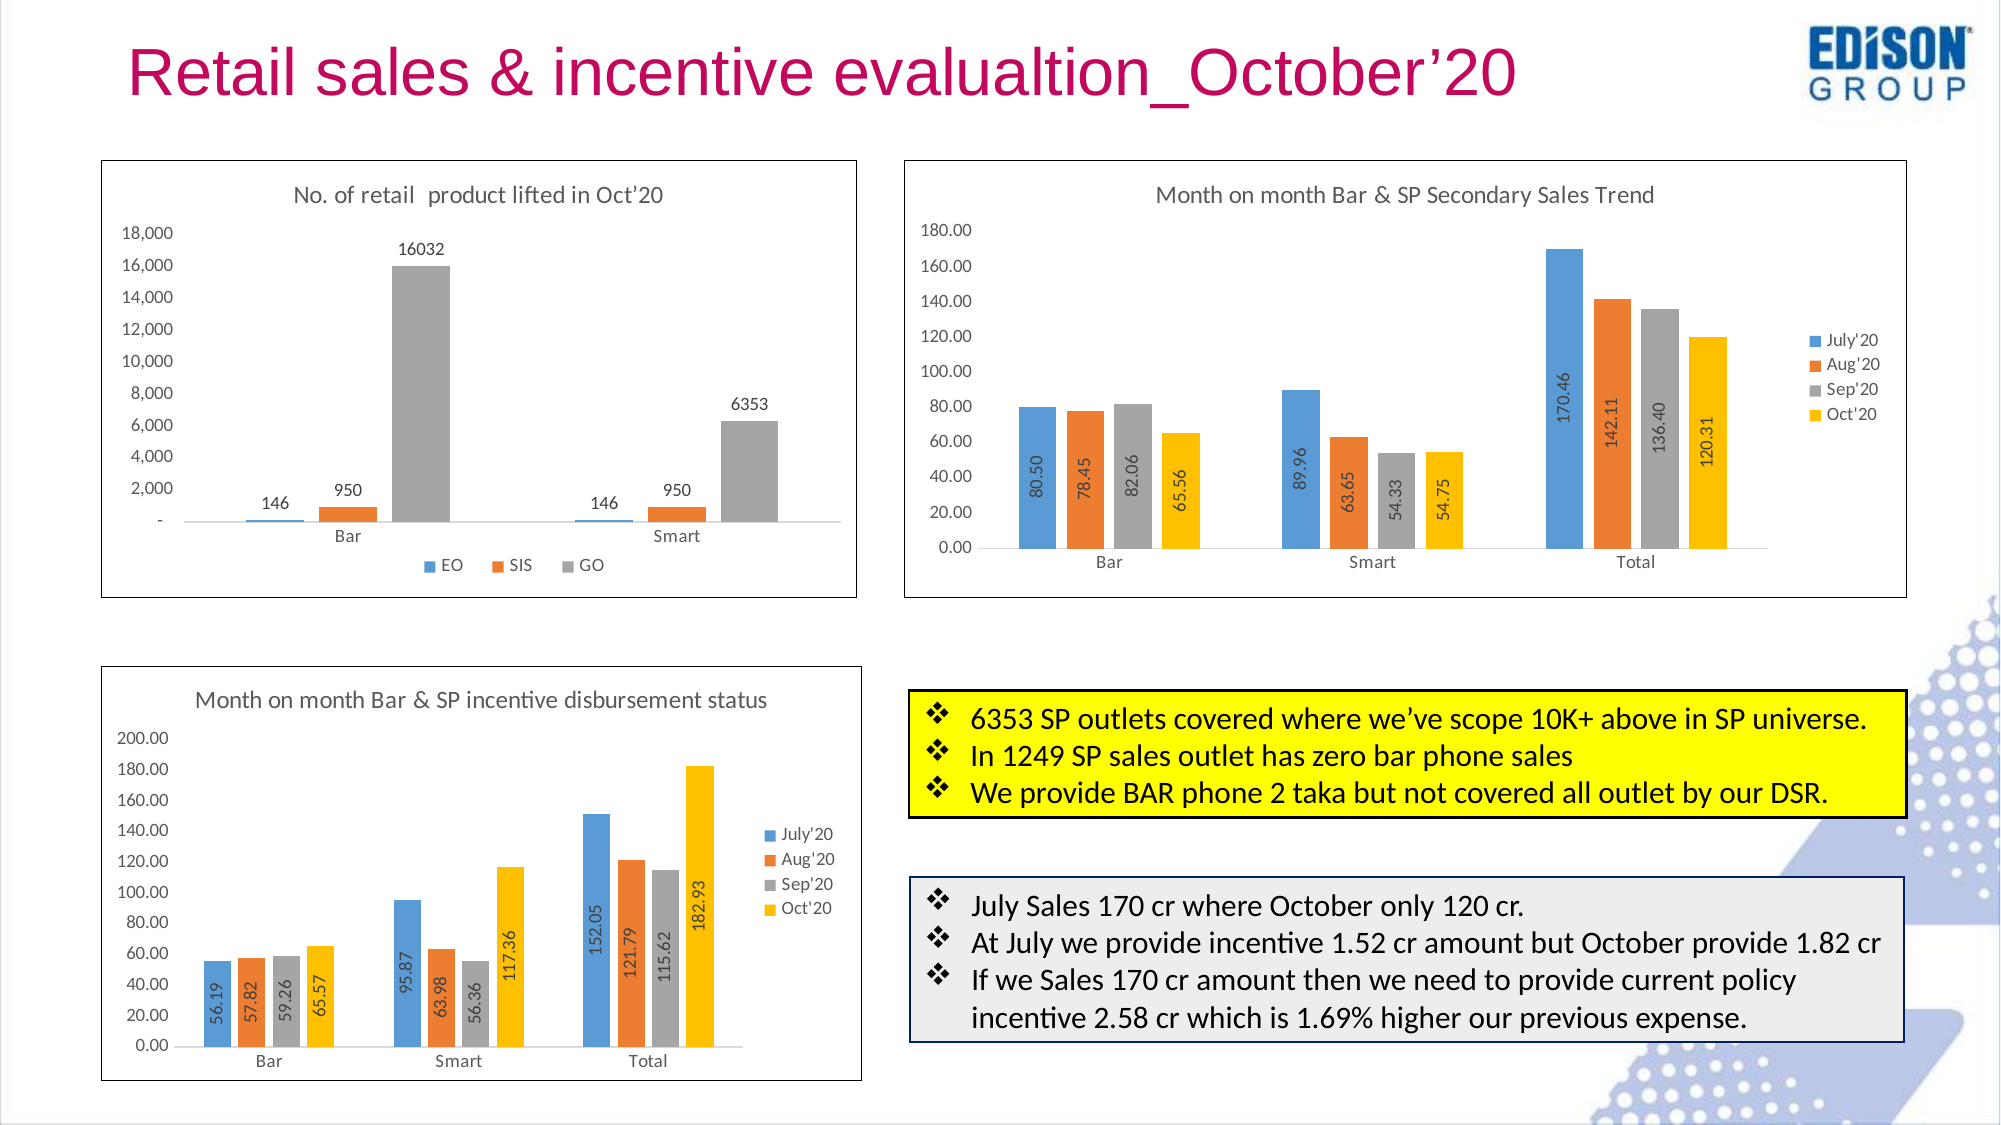

# Retail sales & incentive evalualtion_October’20

### Chart: No. of retail  product lifted in Oct’20

| Category | EO | SIS | GO |
|---|---|---|---|
| Bar | 146.0 | 950.0 | 16032.0 |
| Smart | 146.0 | 950.0 | 6353.0 |

### Chart: Month on month Bar & SP Secondary Sales Trend

| Category | July'20 | Aug'20 | Sep'20   | Oct'20 |
|---|---|---|---|---|
| Bar | 80.496882 | 78.454701 | 82.0642205 | 65.560892 |
| Smart | 89.960118 | 63.6528925 | 54.333016 | 54.7464955 |
| Total | 170.457 | 142.1075935 | 136.39723650000002 | 120.3073875 |

### Chart: Month on month Bar & SP incentive disbursement status

| Category | July'20 | Aug'20 | Sep'20   | Oct'20 |
|---|---|---|---|---|
| Bar | 56.18852 | 57.81581231600003 | 59.25998366001002 | 65.5682 |
| Smart | 95.866 | 63.975654872199996 | 56.36001827395996 | 117.36475 |
| Total | 152.05452 | 121.79146718820002 | 115.62000193396997 | 182.93295 |
6353 SP outlets covered where we’ve scope 10K+ above in SP universe.
In 1249 SP sales outlet has zero bar phone sales
We provide BAR phone 2 taka but not covered all outlet by our DSR.
July Sales 170 cr where October only 120 cr.
At July we provide incentive 1.52 cr amount but October provide 1.82 cr
If we Sales 170 cr amount then we need to provide current policy incentive 2.58 cr which is 1.69% higher our previous expense.